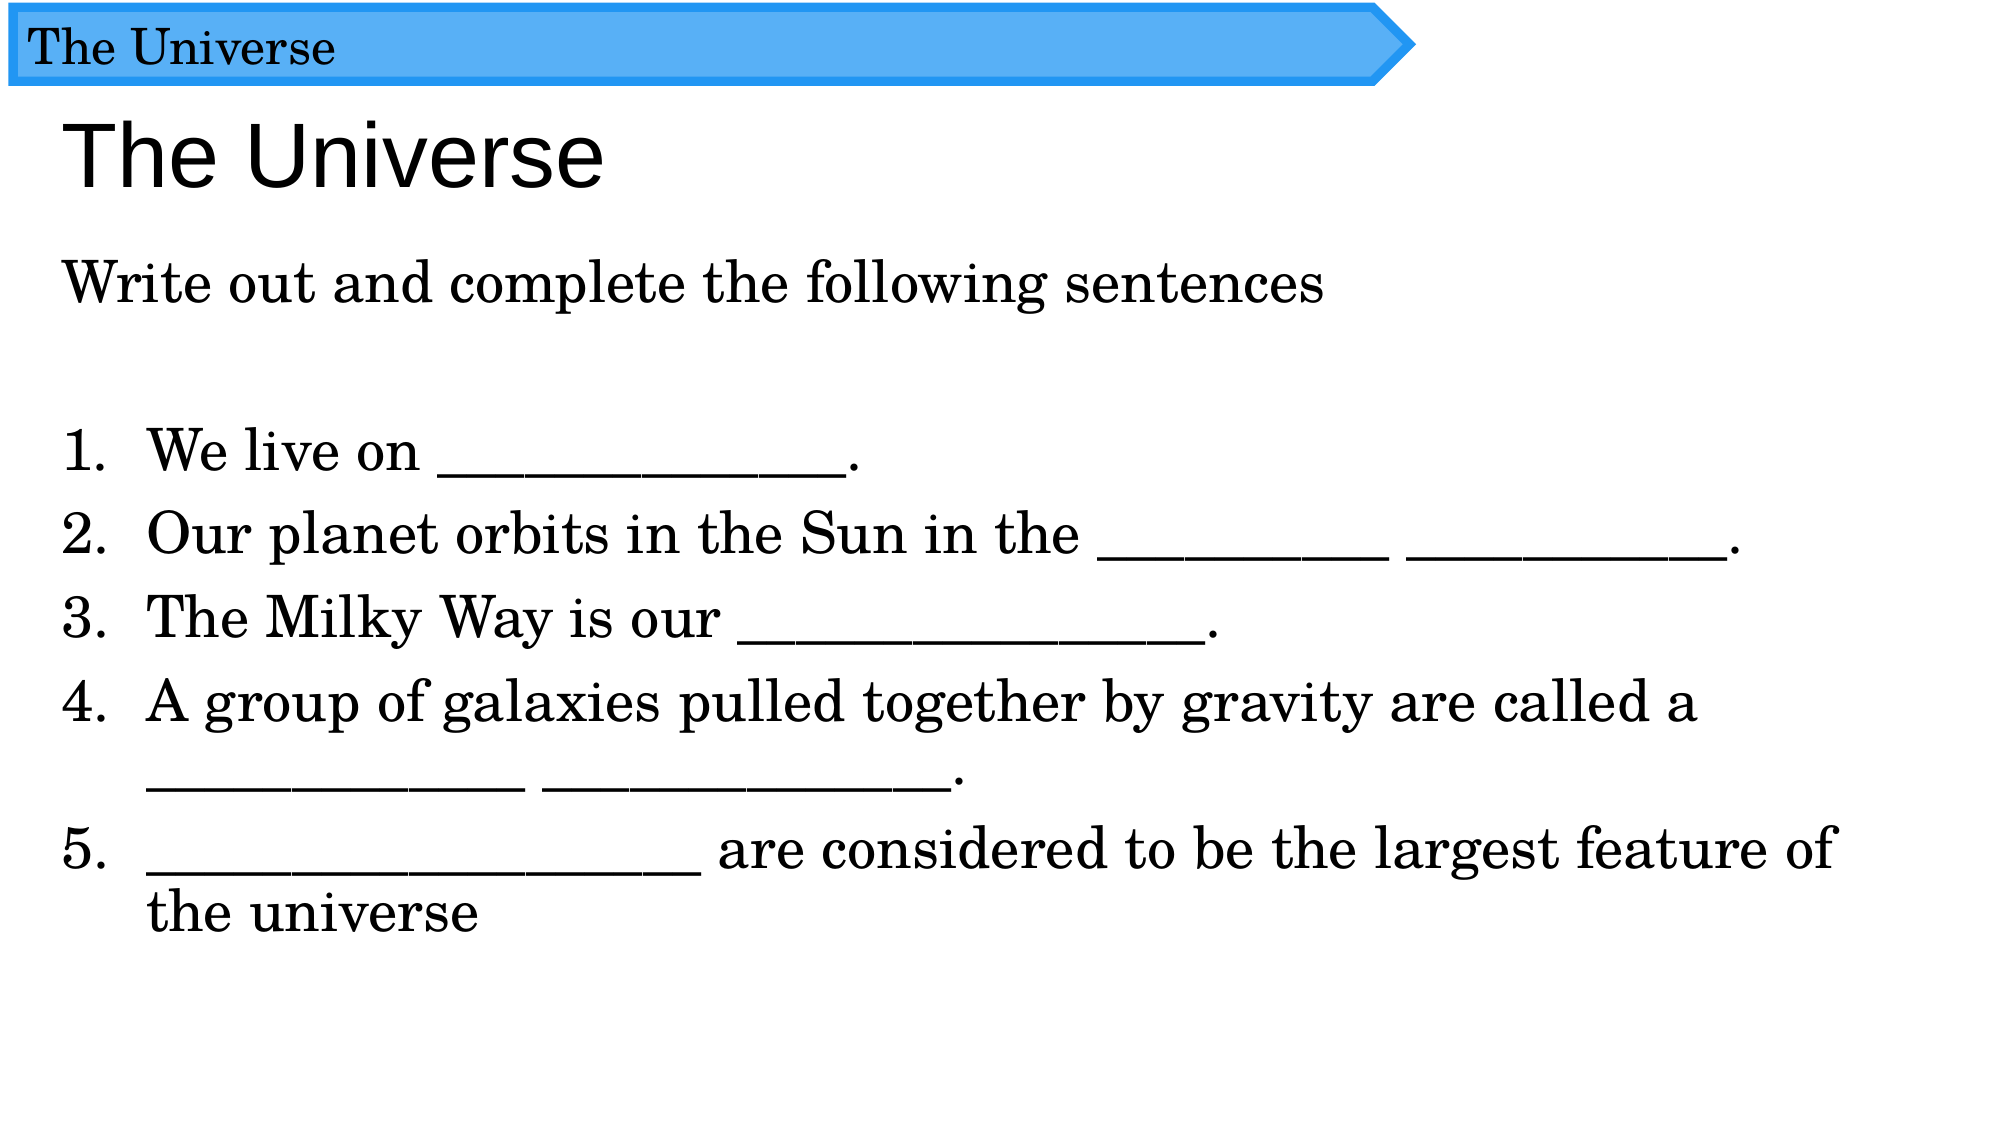

The Universe

# The Universe
Write out and complete the following sentences

We live on ______________.
Our planet orbits in the Sun in the __________ ___________.
The Milky Way is our ________________.
A group of galaxies pulled together by gravity are called a _____________ ______________.
___________________ are considered to be the largest feature of the universe